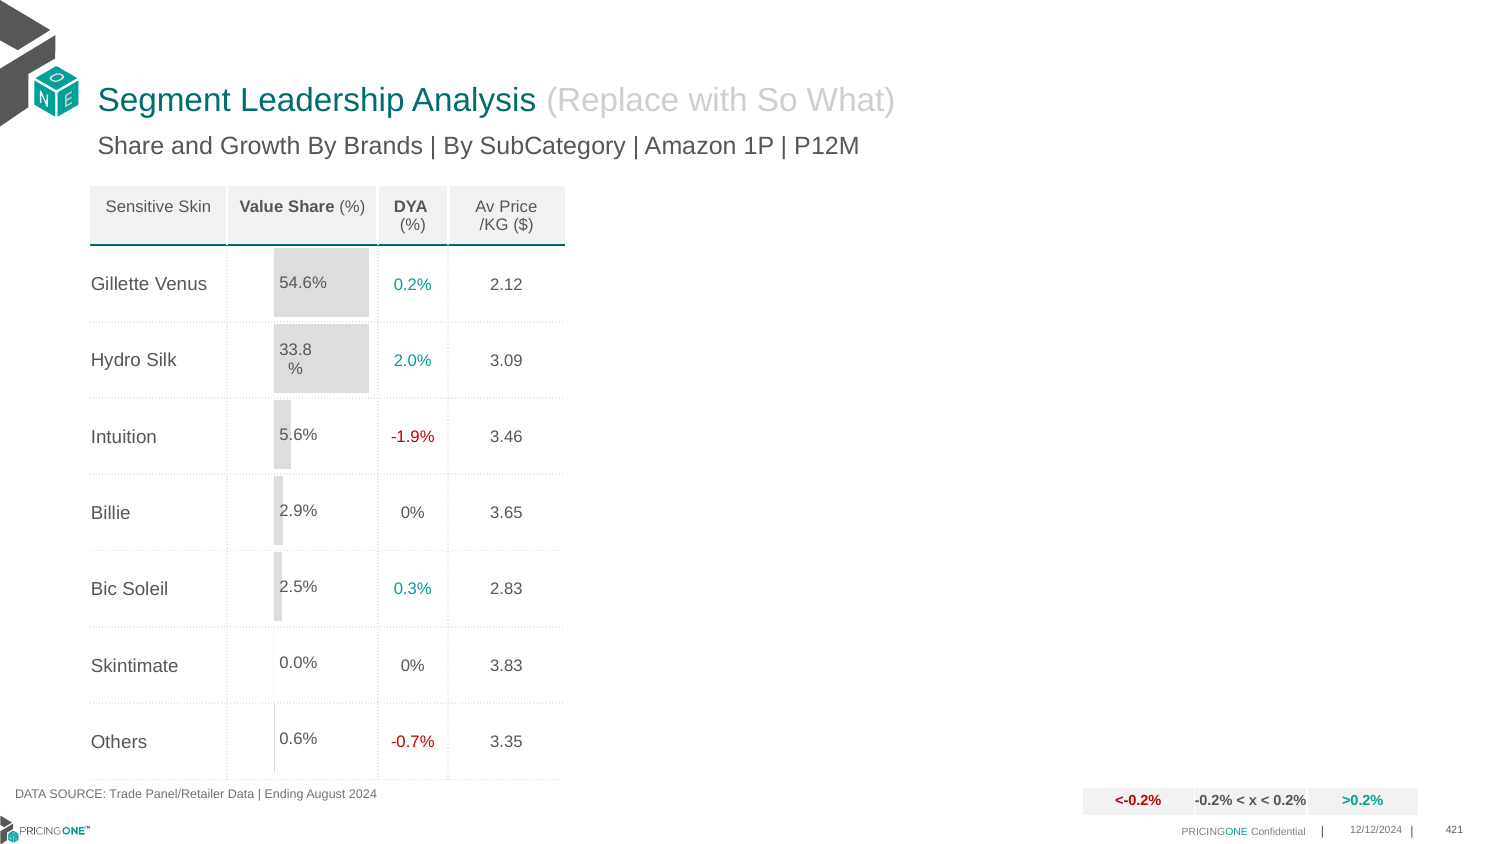

# Segment Leadership Analysis (Replace with So What)
Share and Growth By Brands | By SubCategory | Amazon 1P | P12M
| Sensitive Skin | Value Share (%) | DYA (%) | Av Price /KG ($) |
| --- | --- | --- | --- |
| Gillette Venus |  | 0.2% | 2.12 |
| Hydro Silk |  | 2.0% | 3.09 |
| Intuition |  | -1.9% | 3.46 |
| Billie |  | 0% | 3.65 |
| Bic Soleil |  | 0.3% | 2.83 |
| Skintimate |  | 0% | 3.83 |
| Others |  | -0.7% | 3.35 |

### Chart

| Category | Amazon 1P | Sensitive Skin |
|---|---|
|  | 0.5459631783201079 |
DATA SOURCE: Trade Panel/Retailer Data | Ending August 2024
| <-0.2% | -0.2% < x < 0.2% | >0.2% |
| --- | --- | --- |

12/12/2024
421